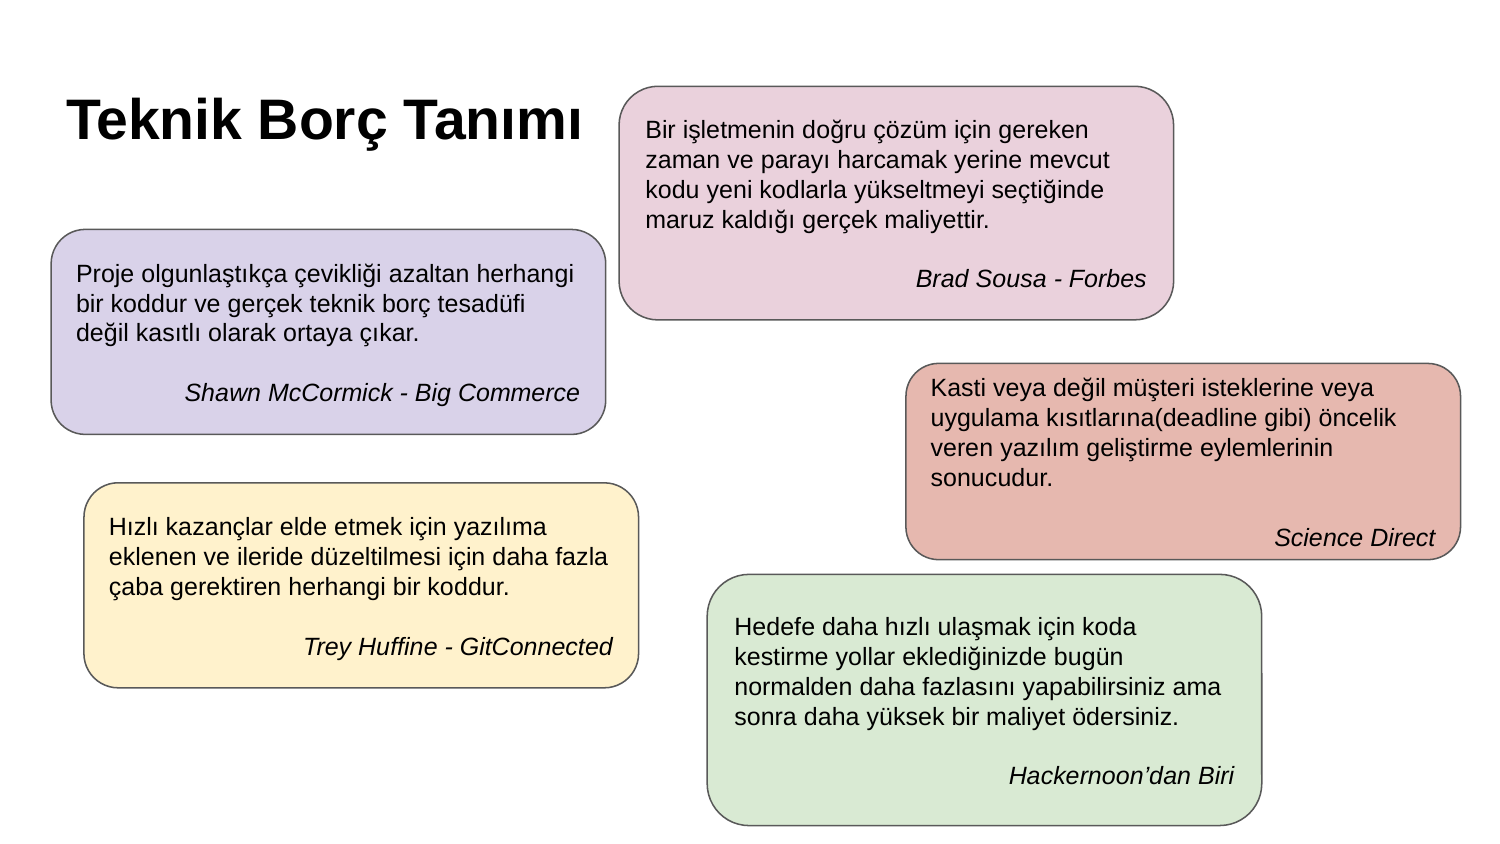

# Teknik Borç Tanımı
Bir işletmenin doğru çözüm için gereken zaman ve parayı harcamak yerine mevcut kodu yeni kodlarla yükseltmeyi seçtiğinde maruz kaldığı gerçek maliyettir.

Brad Sousa - Forbes
Proje olgunlaştıkça çevikliği azaltan herhangi bir koddur ve gerçek teknik borç tesadüfi değil kasıtlı olarak ortaya çıkar.

Shawn McCormick - Big Commerce
Kasti veya değil müşteri isteklerine veya uygulama kısıtlarına(deadline gibi) öncelik veren yazılım geliştirme eylemlerinin sonucudur.

Science Direct
Hızlı kazançlar elde etmek için yazılıma eklenen ve ileride düzeltilmesi için daha fazla çaba gerektiren herhangi bir koddur.

Trey Huffine - GitConnected
Hedefe daha hızlı ulaşmak için koda kestirme yollar eklediğinizde bugün normalden daha fazlasını yapabilirsiniz ama sonra daha yüksek bir maliyet ödersiniz.
Hackernoon’dan Biri